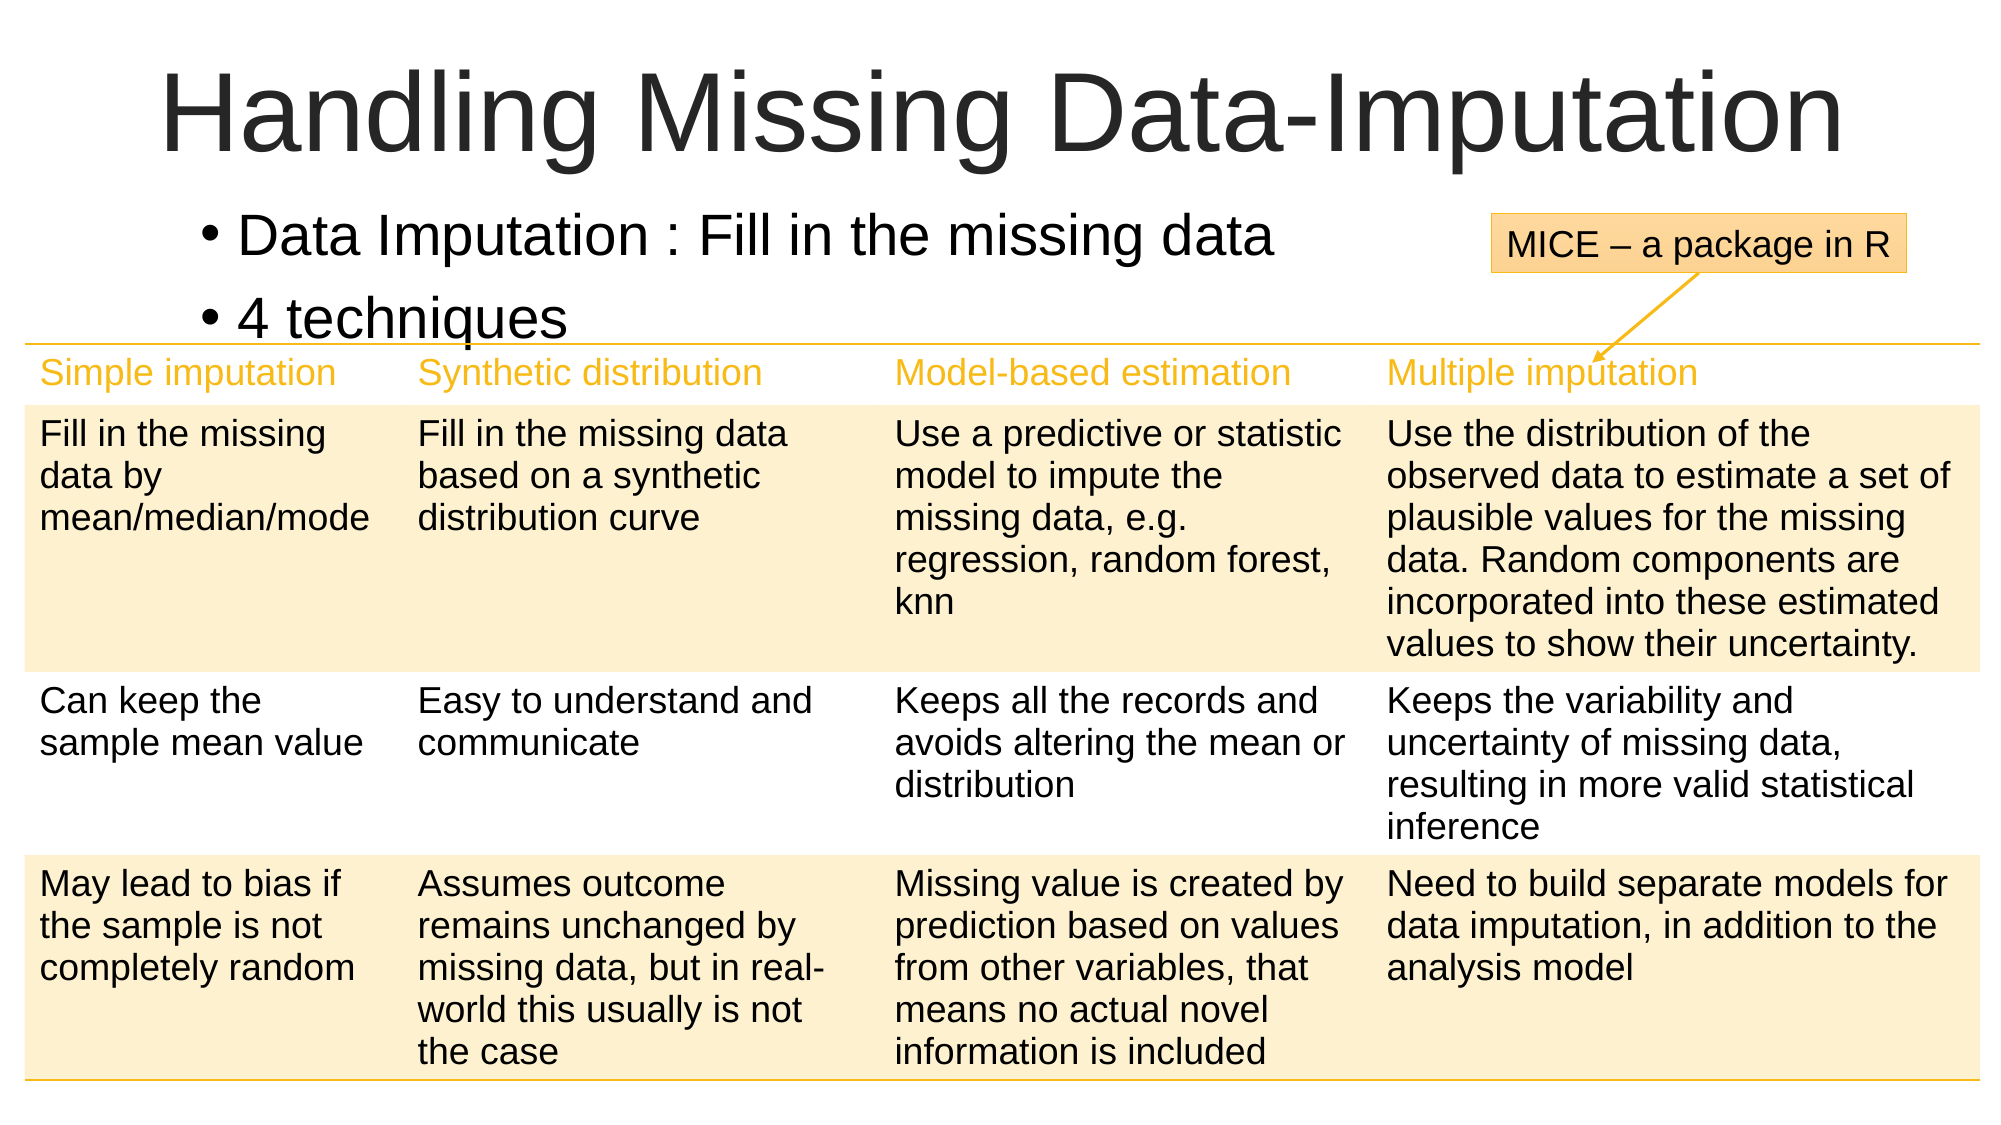

78
Handling Missing Data-Imputation
Data Imputation : Fill in the missing data
4 techniques

MICE – a package in R
| Simple imputation | Synthetic distribution | Model-based estimation | Multiple imputation |
| --- | --- | --- | --- |
| Fill in the missing data by mean/median/mode | Fill in the missing data based on a synthetic distribution curve | Use a predictive or statistic model to impute the missing data, e.g. regression, random forest, knn | Use the distribution of the observed data to estimate a set of plausible values for the missing data. Random components are incorporated into these estimated values to show their uncertainty. |
| Can keep the sample mean value | Easy to understand and communicate | Keeps all the records and avoids altering the mean or distribution | Keeps the variability and uncertainty of missing data, resulting in more valid statistical inference |
| May lead to bias if the sample is not completely random | Assumes outcome remains unchanged by missing data, but in real-world this usually is not the case | Missing value is created by prediction based on values from other variables, that means no actual novel information is included | Need to build separate models for data imputation, in addition to the analysis model |